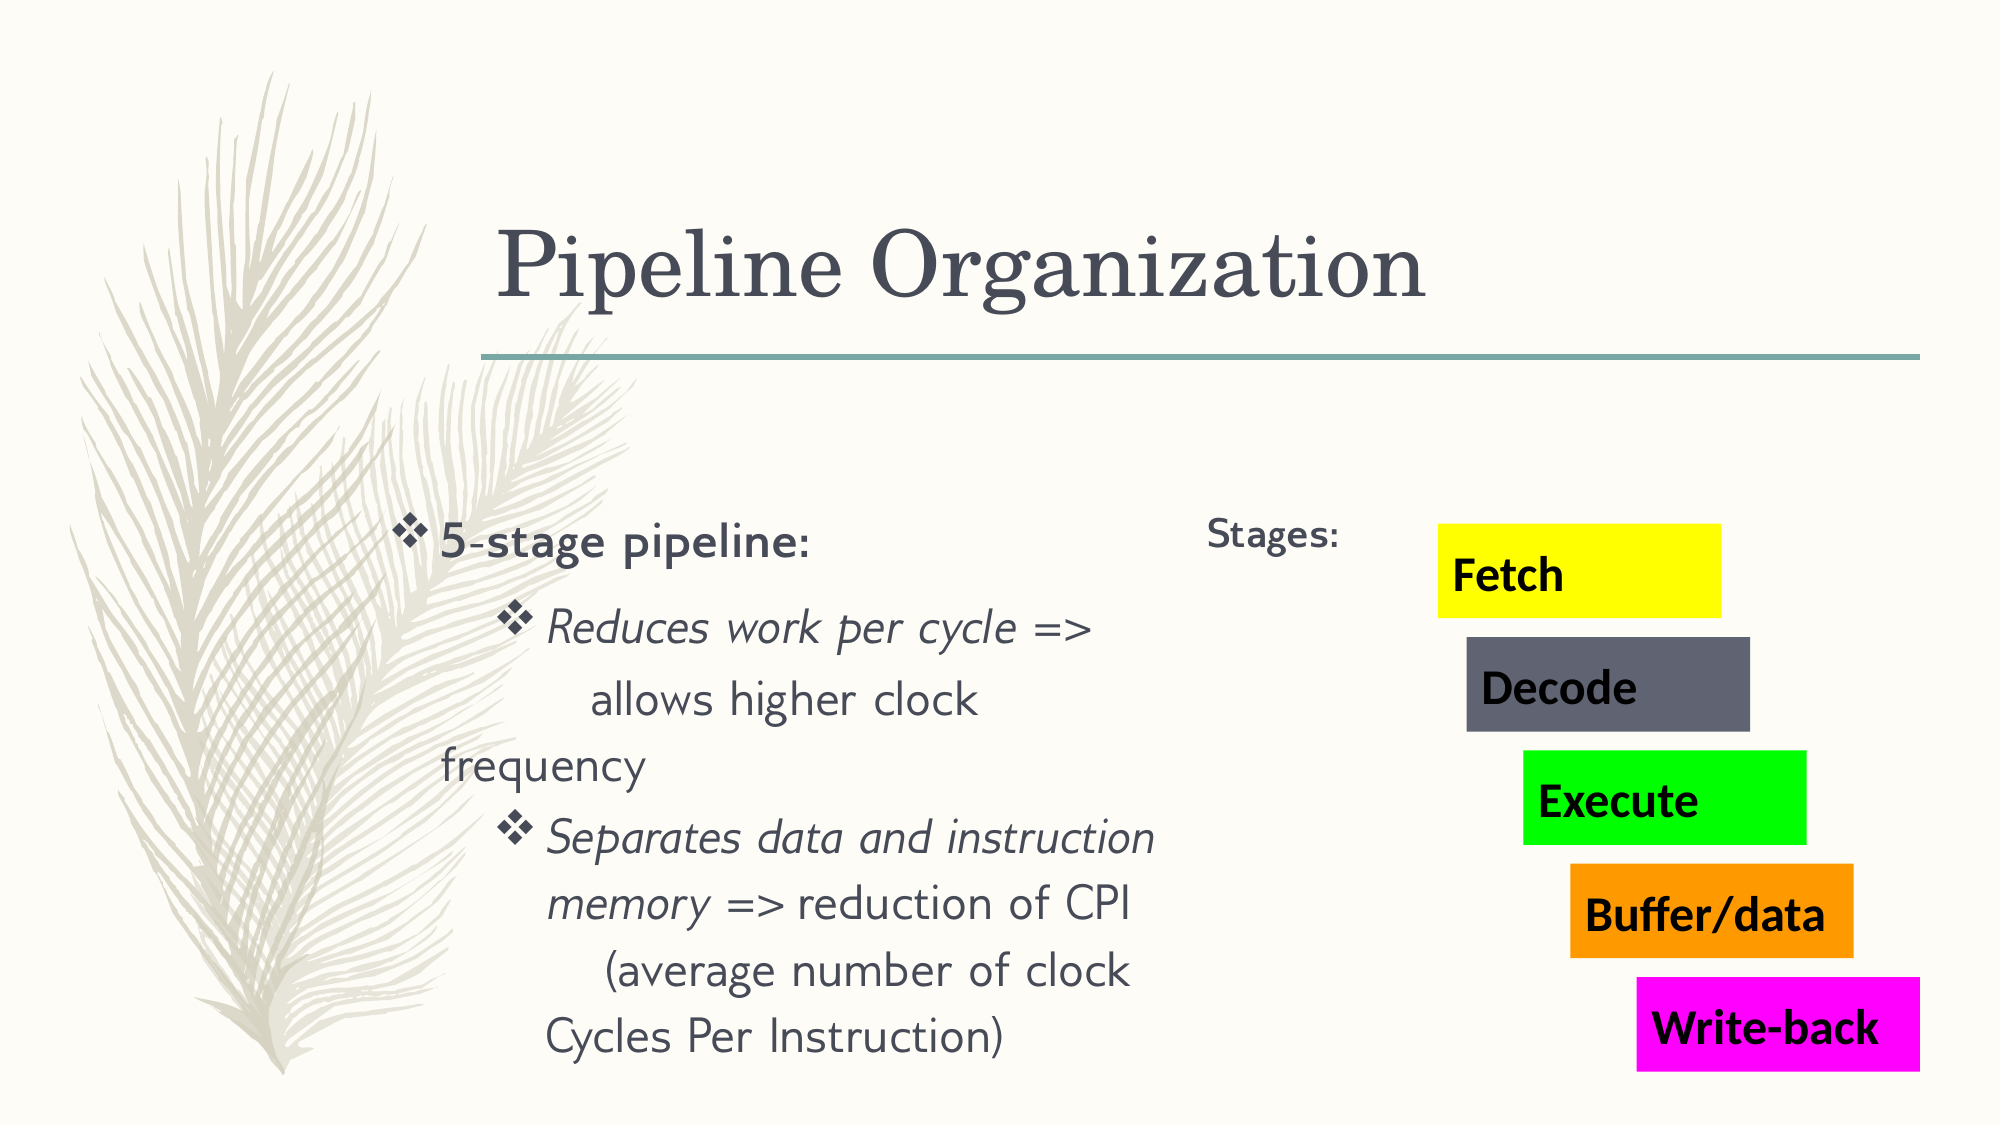

# Pipeline Organization
5-stage pipeline:
Reduces work per cycle =>
	allows higher clock frequency
Separates data and instruction memory => reduction of CPI         (average number of clock Cycles Per Instruction)
Stages:
Fetch
Decode
Execute
Buffer/data
Write-back